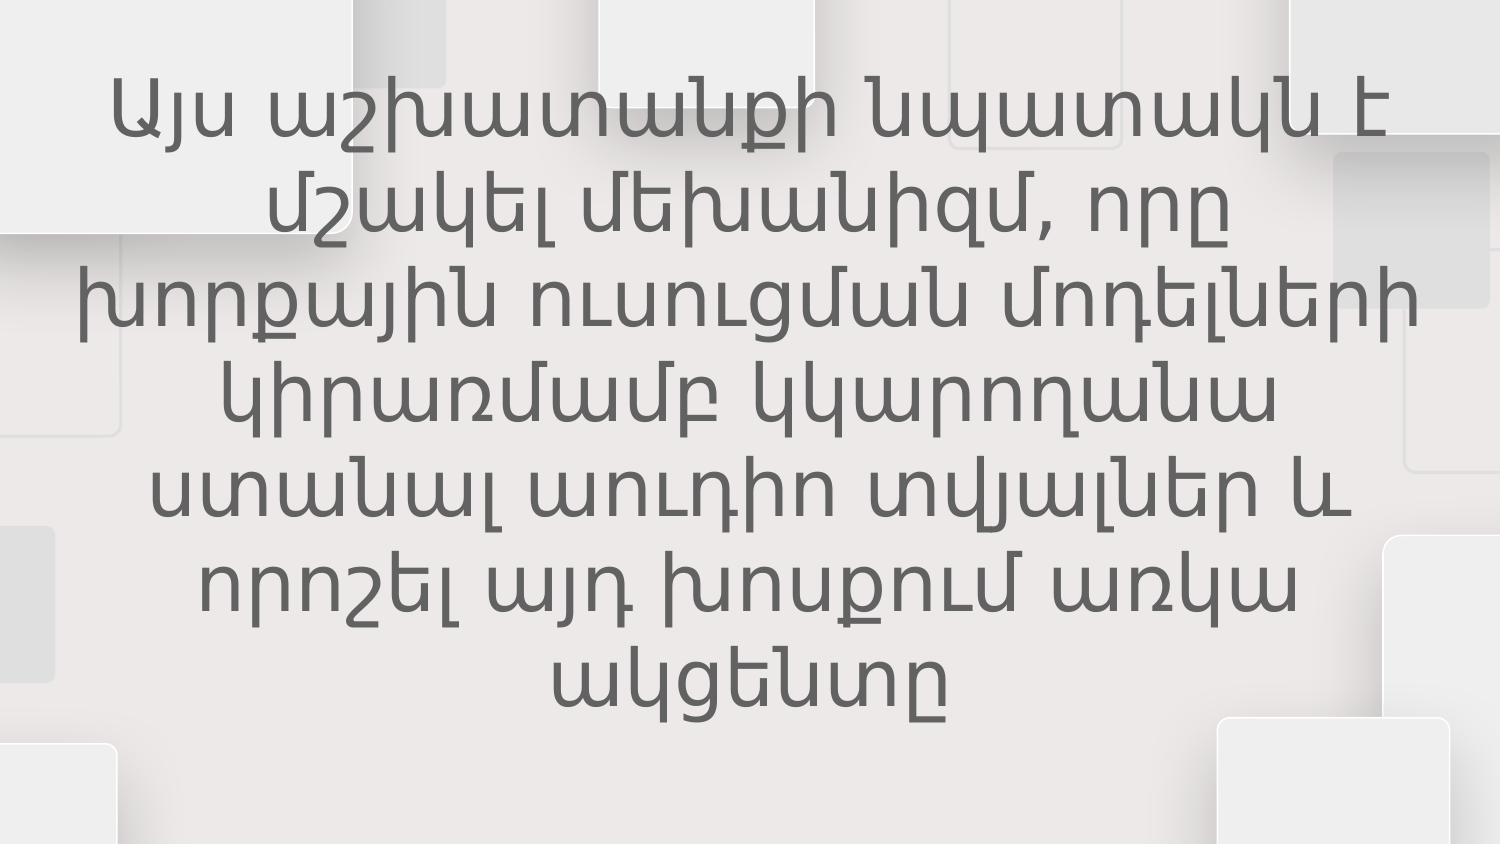

# Այս աշխատանքի նպատակն է մշակել մեխանիզմ, որը խորքային ուսուցման մոդելների կիրառմամբ կկարողանա ստանալ աուդիո տվյալներ և որոշել այդ խոսքում առկա ակցենտը